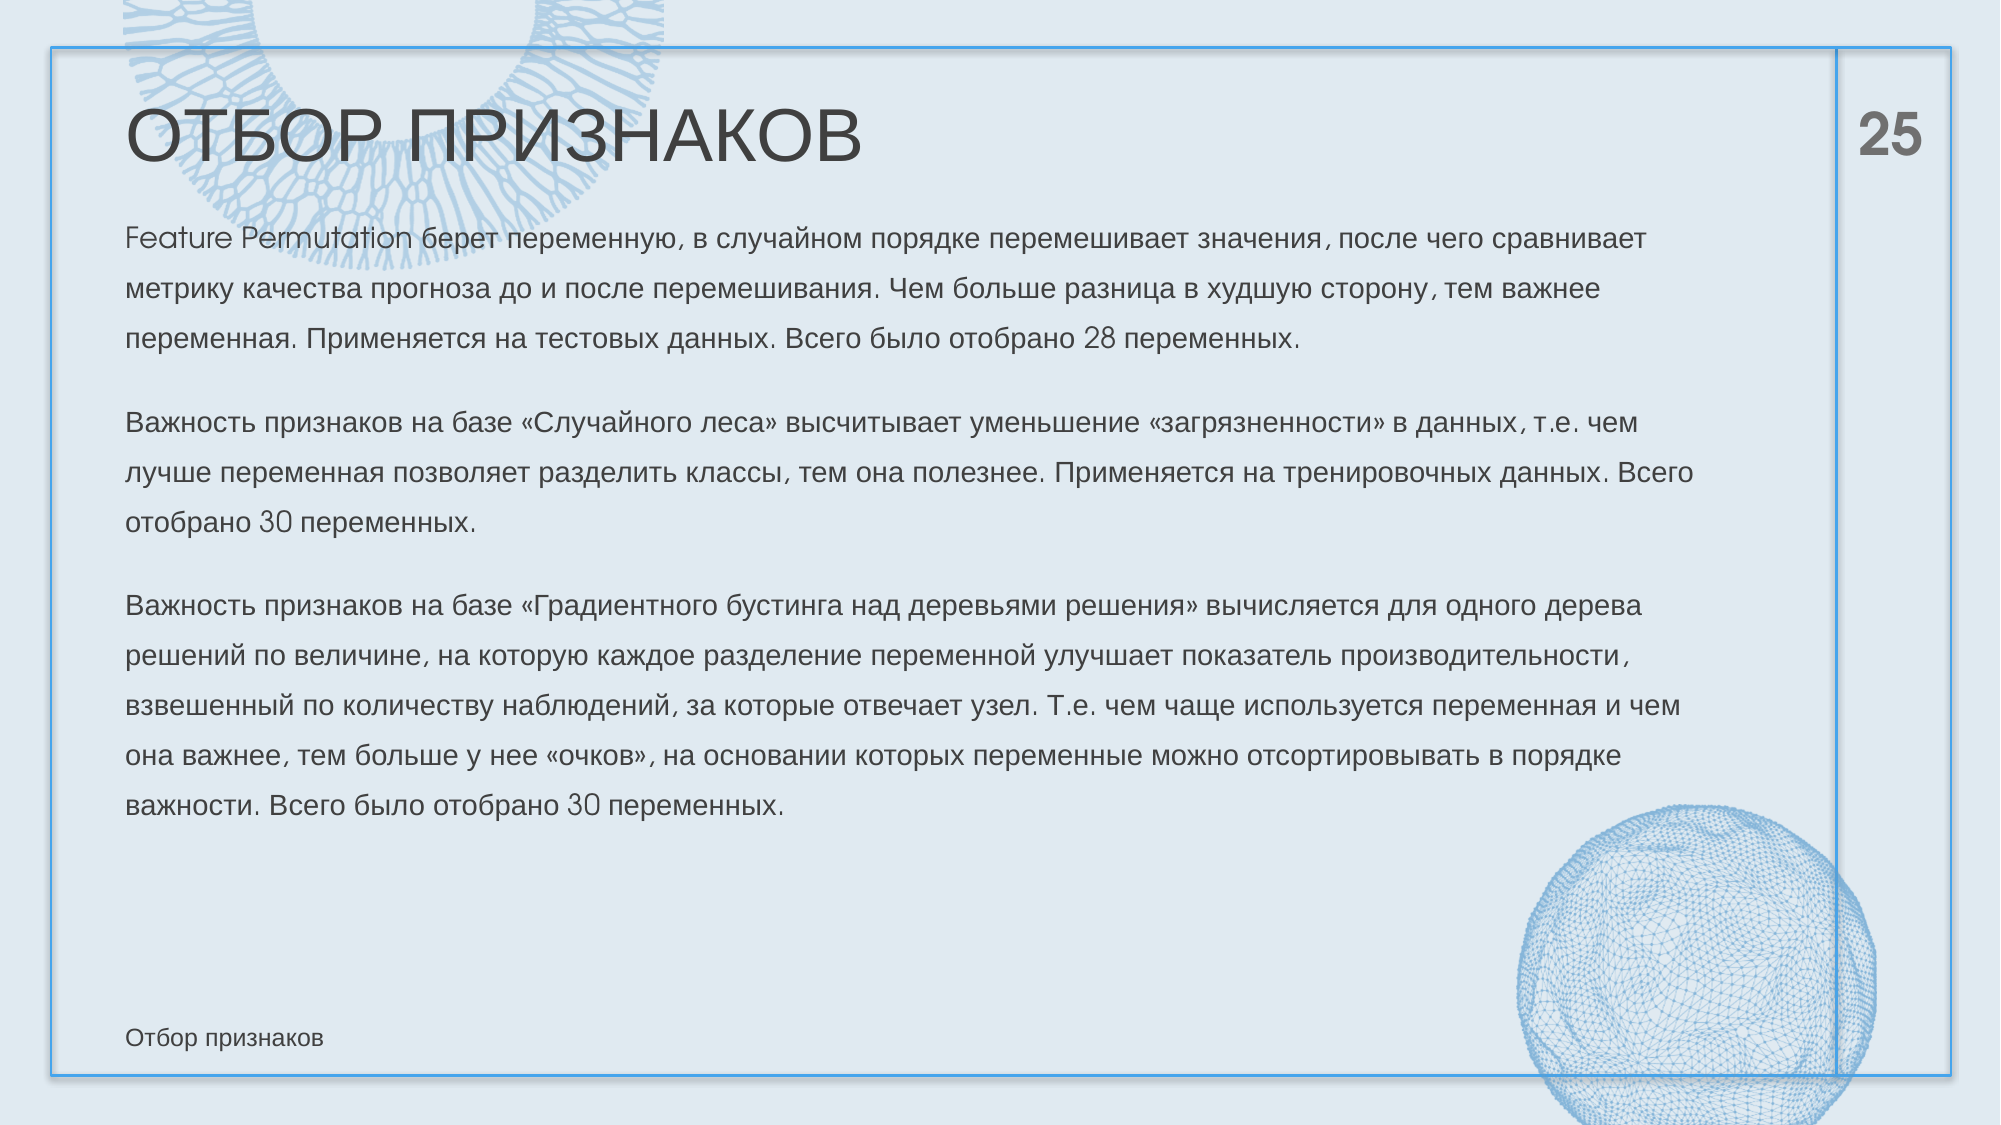

# Отбор признаков
25
Feature Permutation берет переменную, в случайном порядке перемешивает значения, после чего сравнивает метрику качества прогноза до и после перемешивания. Чем больше разница в худшую сторону, тем важнее переменная. Применяется на тестовых данных. Всего было отобрано 28 переменных.
Важность признаков на базе «Случайного леса» высчитывает уменьшение «загрязненности» в данных, т.е. чем лучше переменная позволяет разделить классы, тем она полезнее. Применяется на тренировочных данных. Всего отобрано 30 переменных.
Важность признаков на базе «Градиентного бустинга над деревьями решения» вычисляется для одного дерева решений по величине, на которую каждое разделение переменной улучшает показатель производительности, взвешенный по количеству наблюдений, за которые отвечает узел. Т.е. чем чаще используется переменная и чем она важнее, тем больше у нее «очков», на основании которых переменные можно отсортировывать в порядке важности. Всего было отобрано 30 переменных.

Отбор признаков